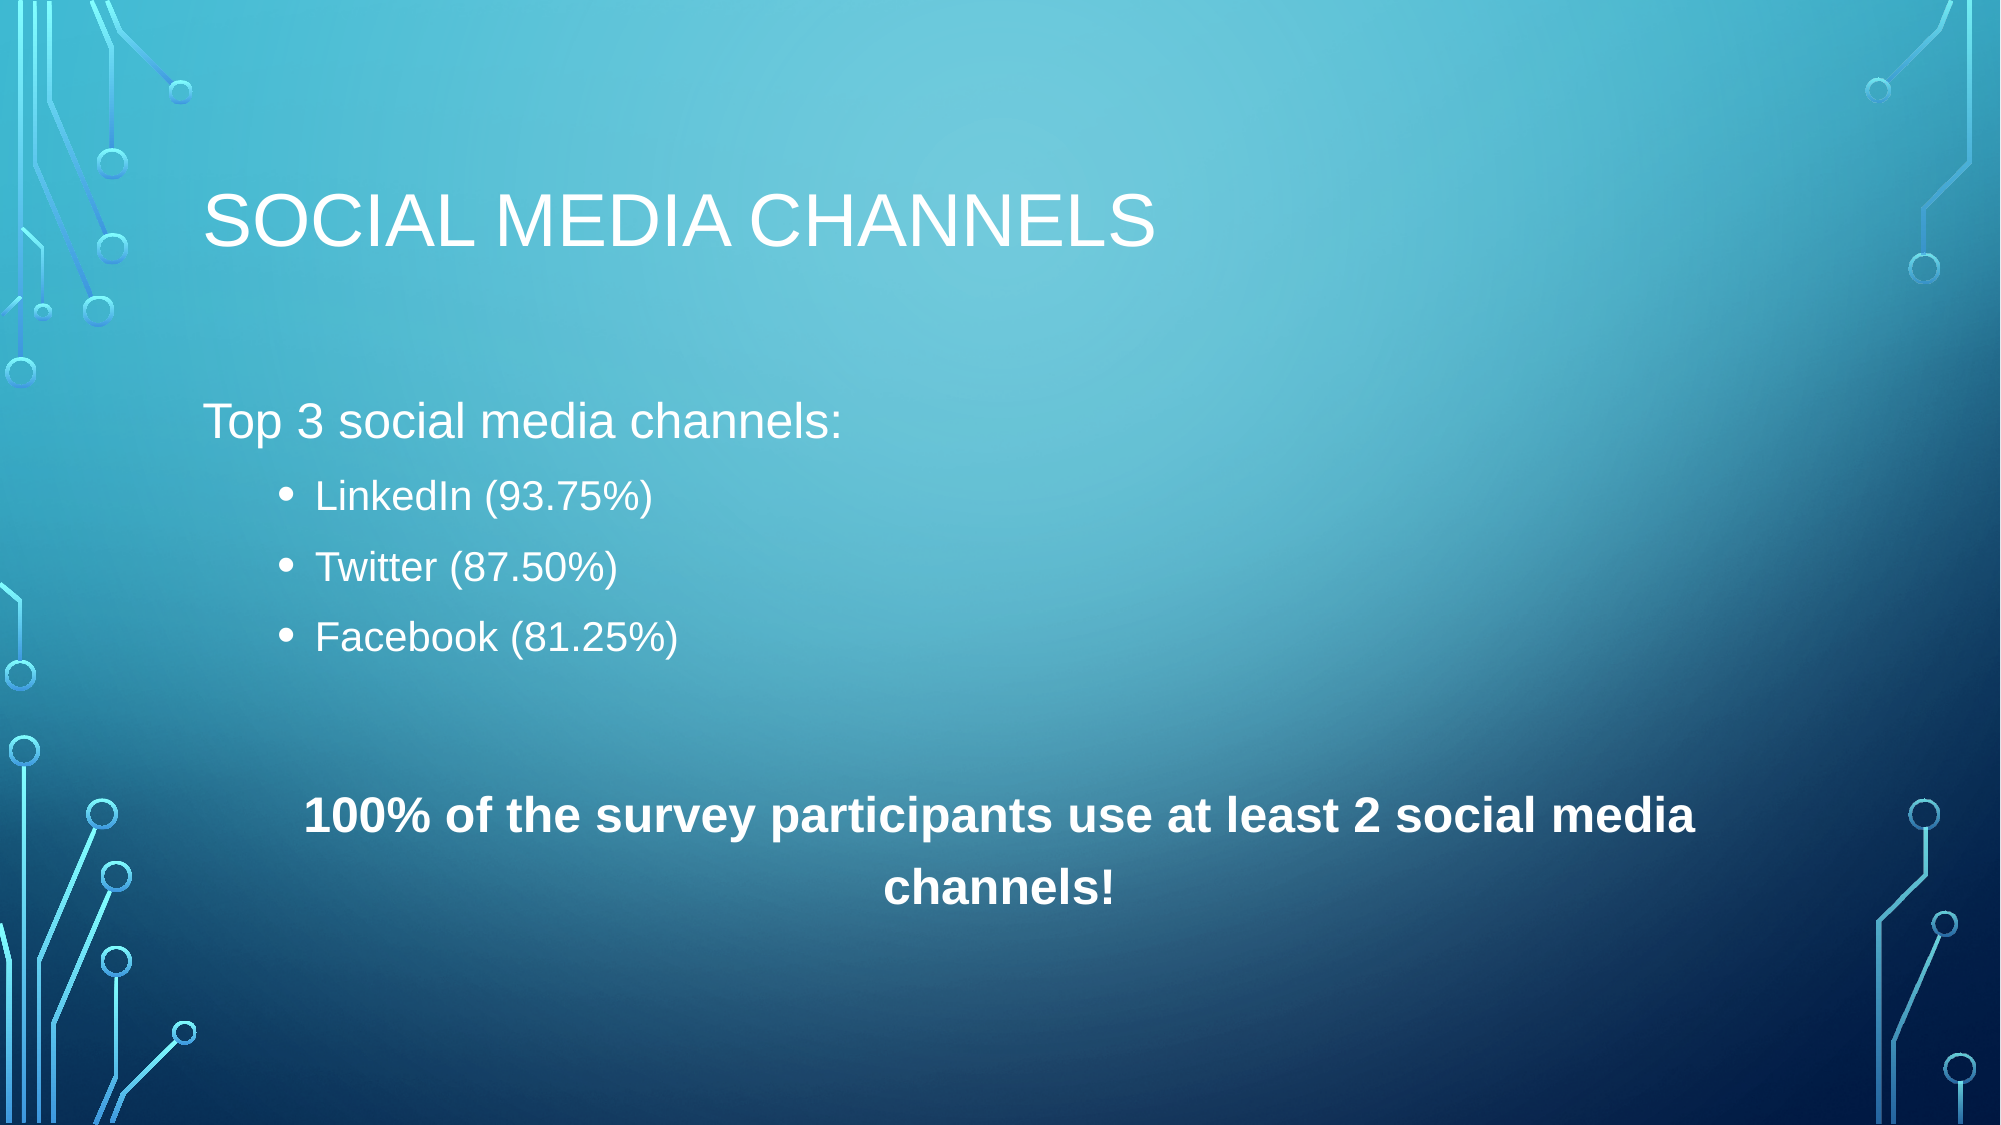

# Social media Channels
Top 3 social media channels:
LinkedIn (93.75%)
Twitter (87.50%)
Facebook (81.25%)

100% of the survey participants use at least 2 social media channels!